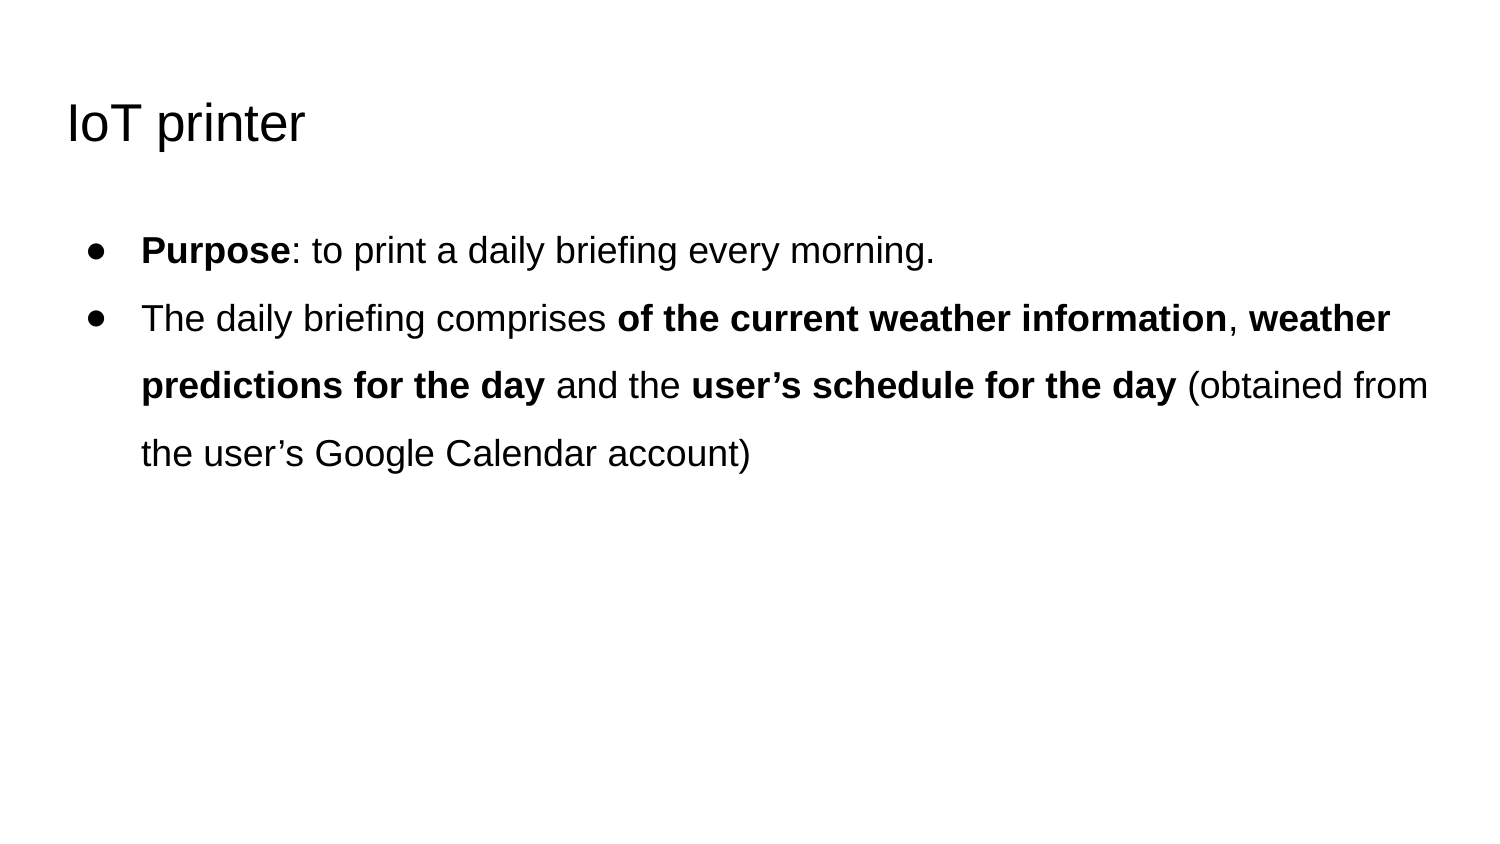

# IoT printer
Purpose: to print a daily briefing every morning.
The daily briefing comprises of the current weather information, weather predictions for the day and the user’s schedule for the day (obtained from the user’s Google Calendar account)